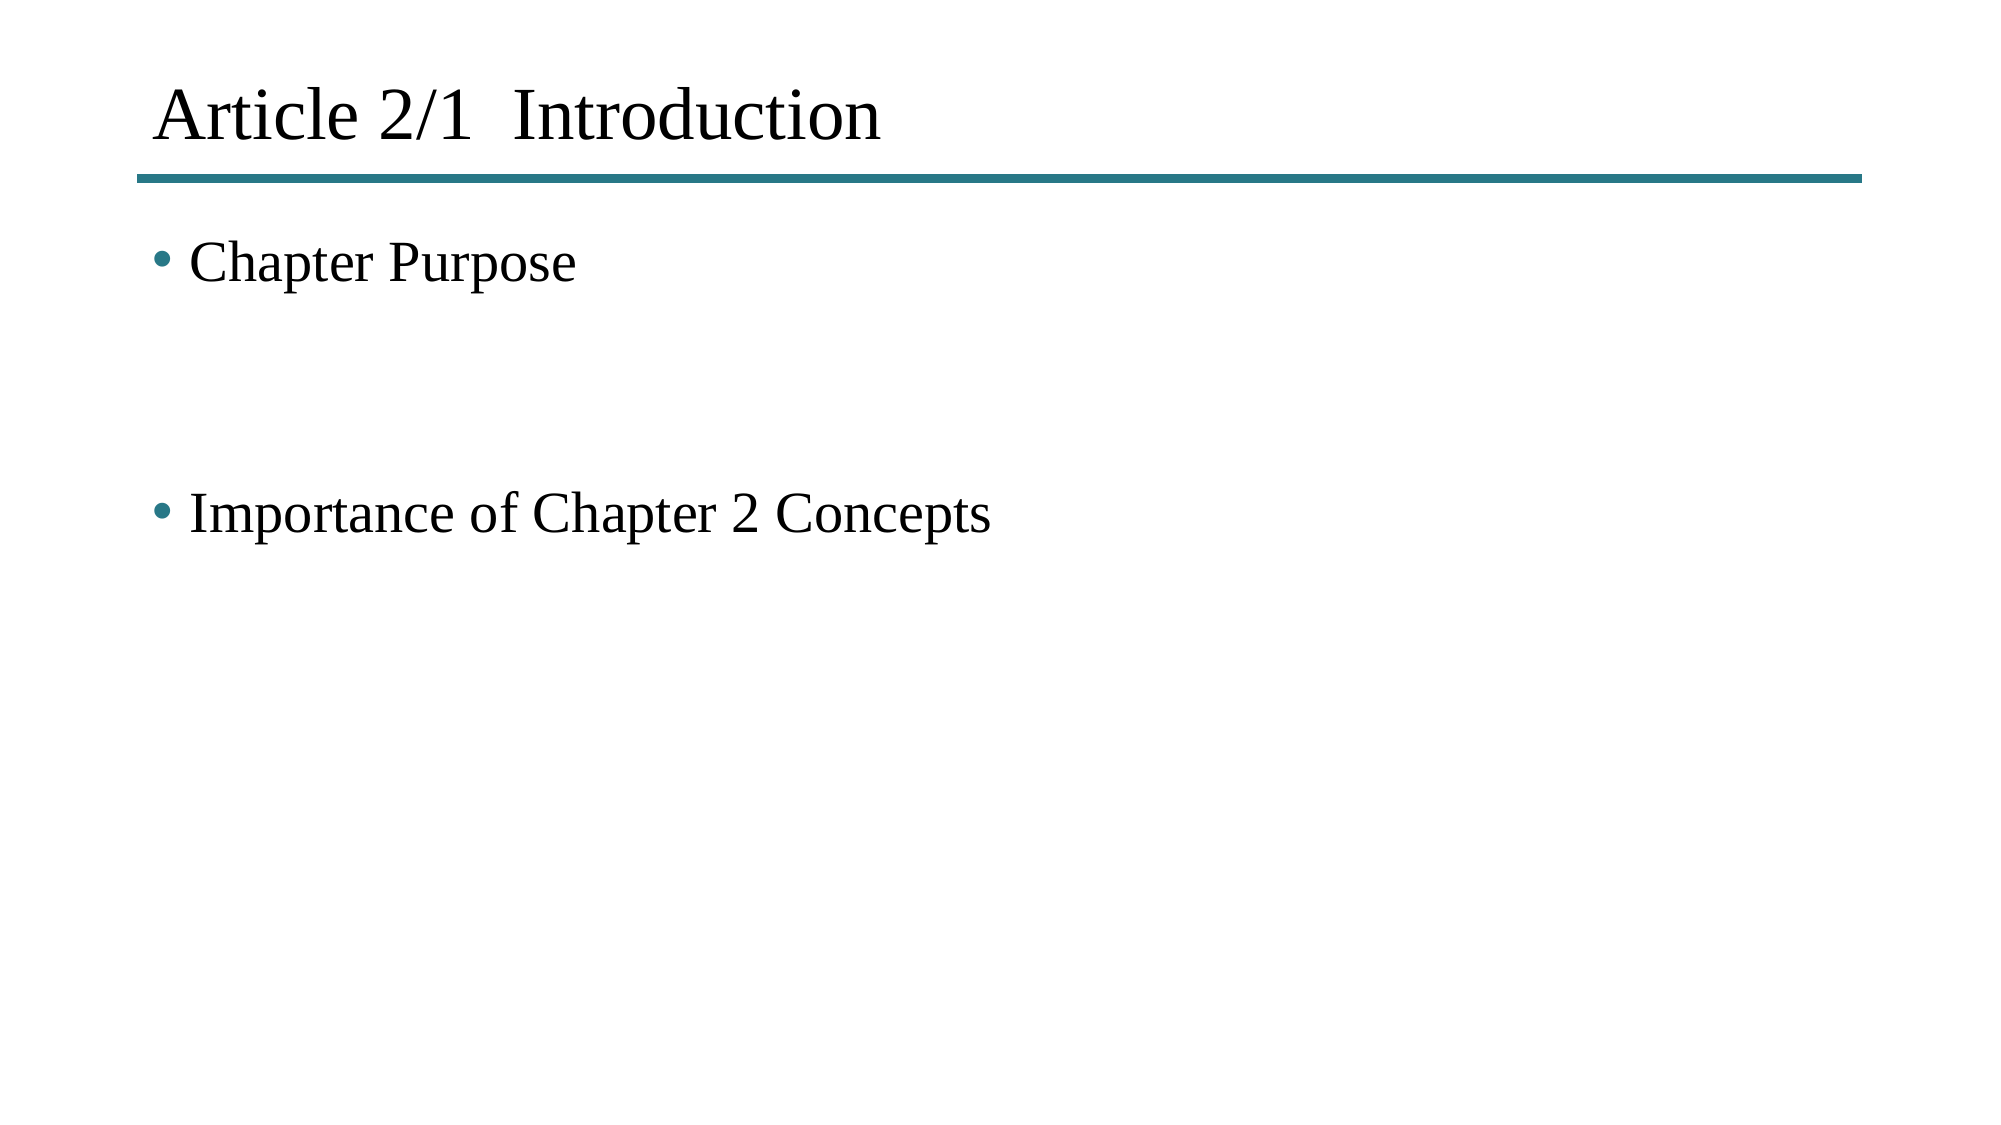

# Article 2/1  Introduction
Chapter Purpose

Importance of Chapter 2 Concepts